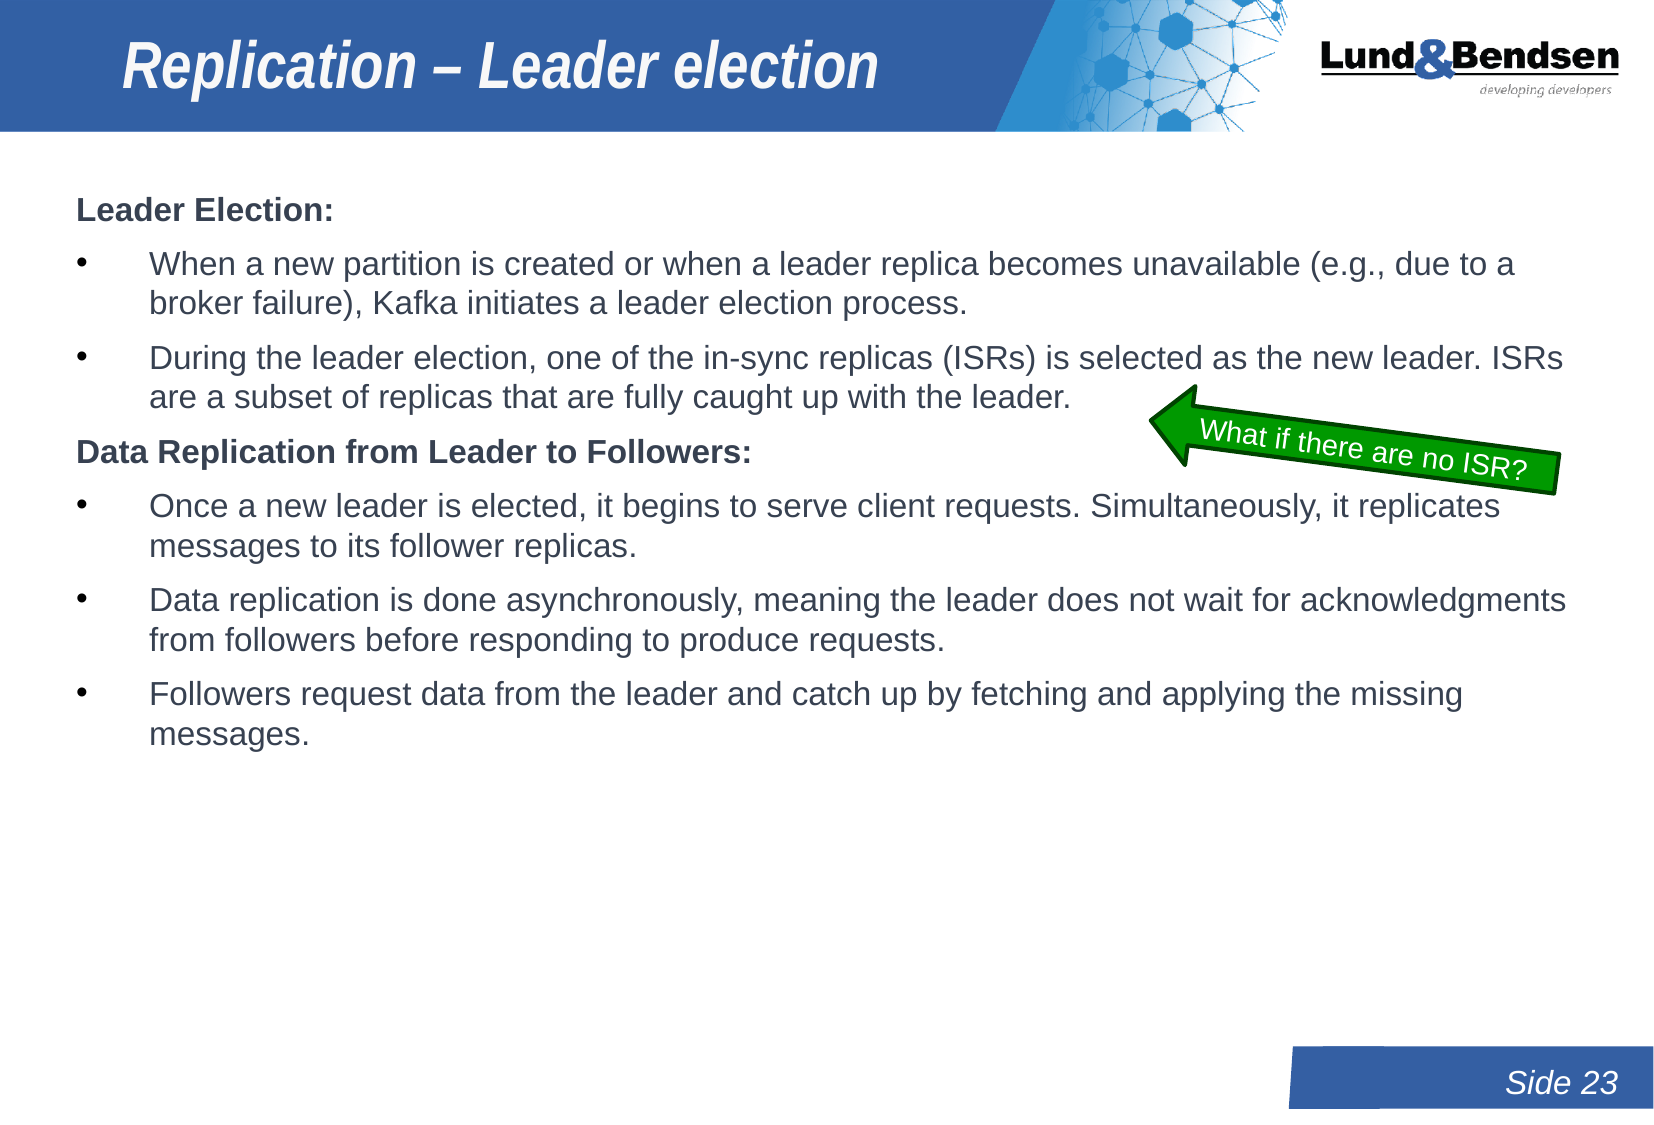

# Replication – Leader election
Leader Election:
When a new partition is created or when a leader replica becomes unavailable (e.g., due to a broker failure), Kafka initiates a leader election process.
During the leader election, one of the in-sync replicas (ISRs) is selected as the new leader. ISRs are a subset of replicas that are fully caught up with the leader.
Data Replication from Leader to Followers:
Once a new leader is elected, it begins to serve client requests. Simultaneously, it replicates messages to its follower replicas.
Data replication is done asynchronously, meaning the leader does not wait for acknowledgments from followers before responding to produce requests.
Followers request data from the leader and catch up by fetching and applying the missing messages.
What if there are no ISR?